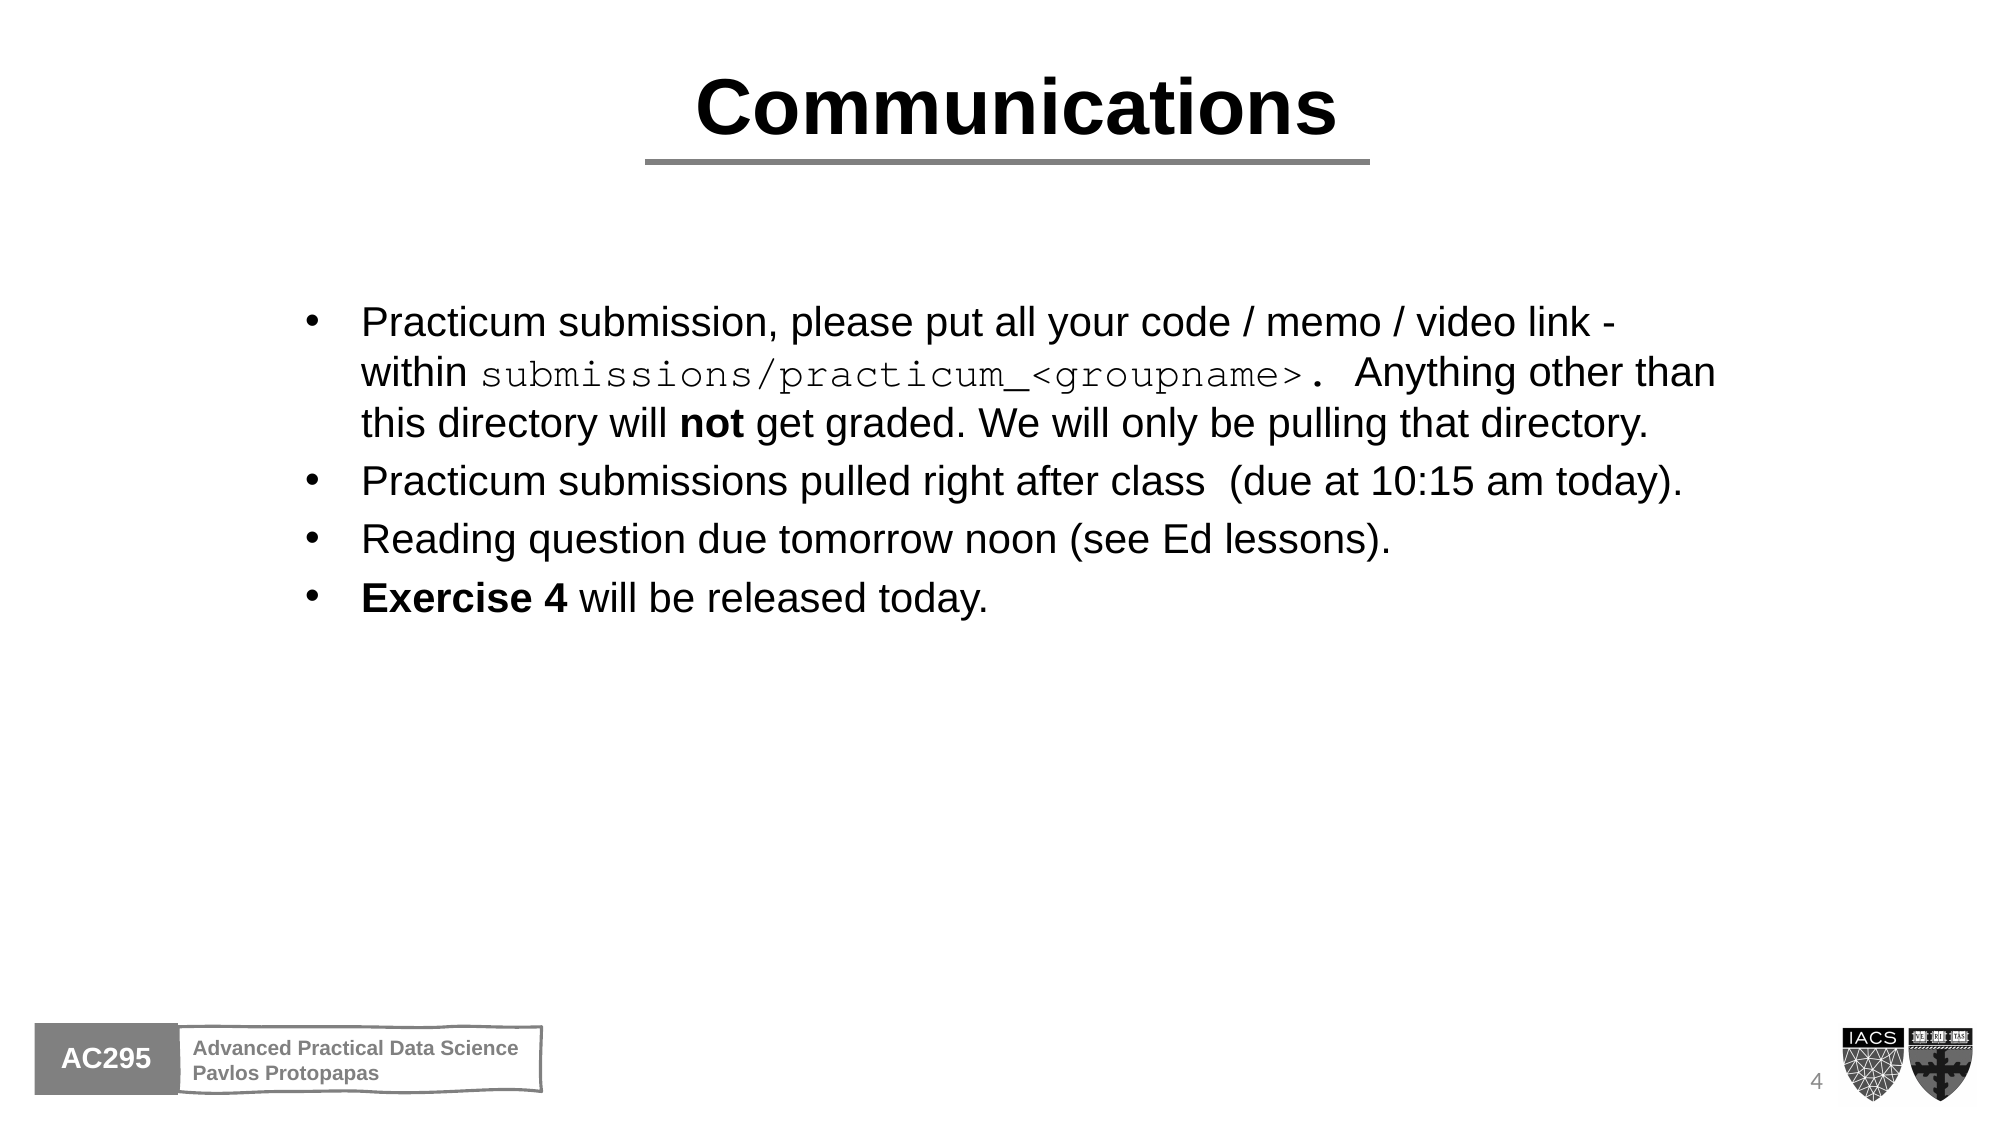

Communications
Practicum submission, please put all your code / memo / video link - within submissions/practicum_<groupname>. Anything other than this directory will not get graded. We will only be pulling that directory.
Practicum submissions pulled right after class  (due at 10:15 am today).
Reading question due tomorrow noon (see Ed lessons).
Exercise 4 will be released today.